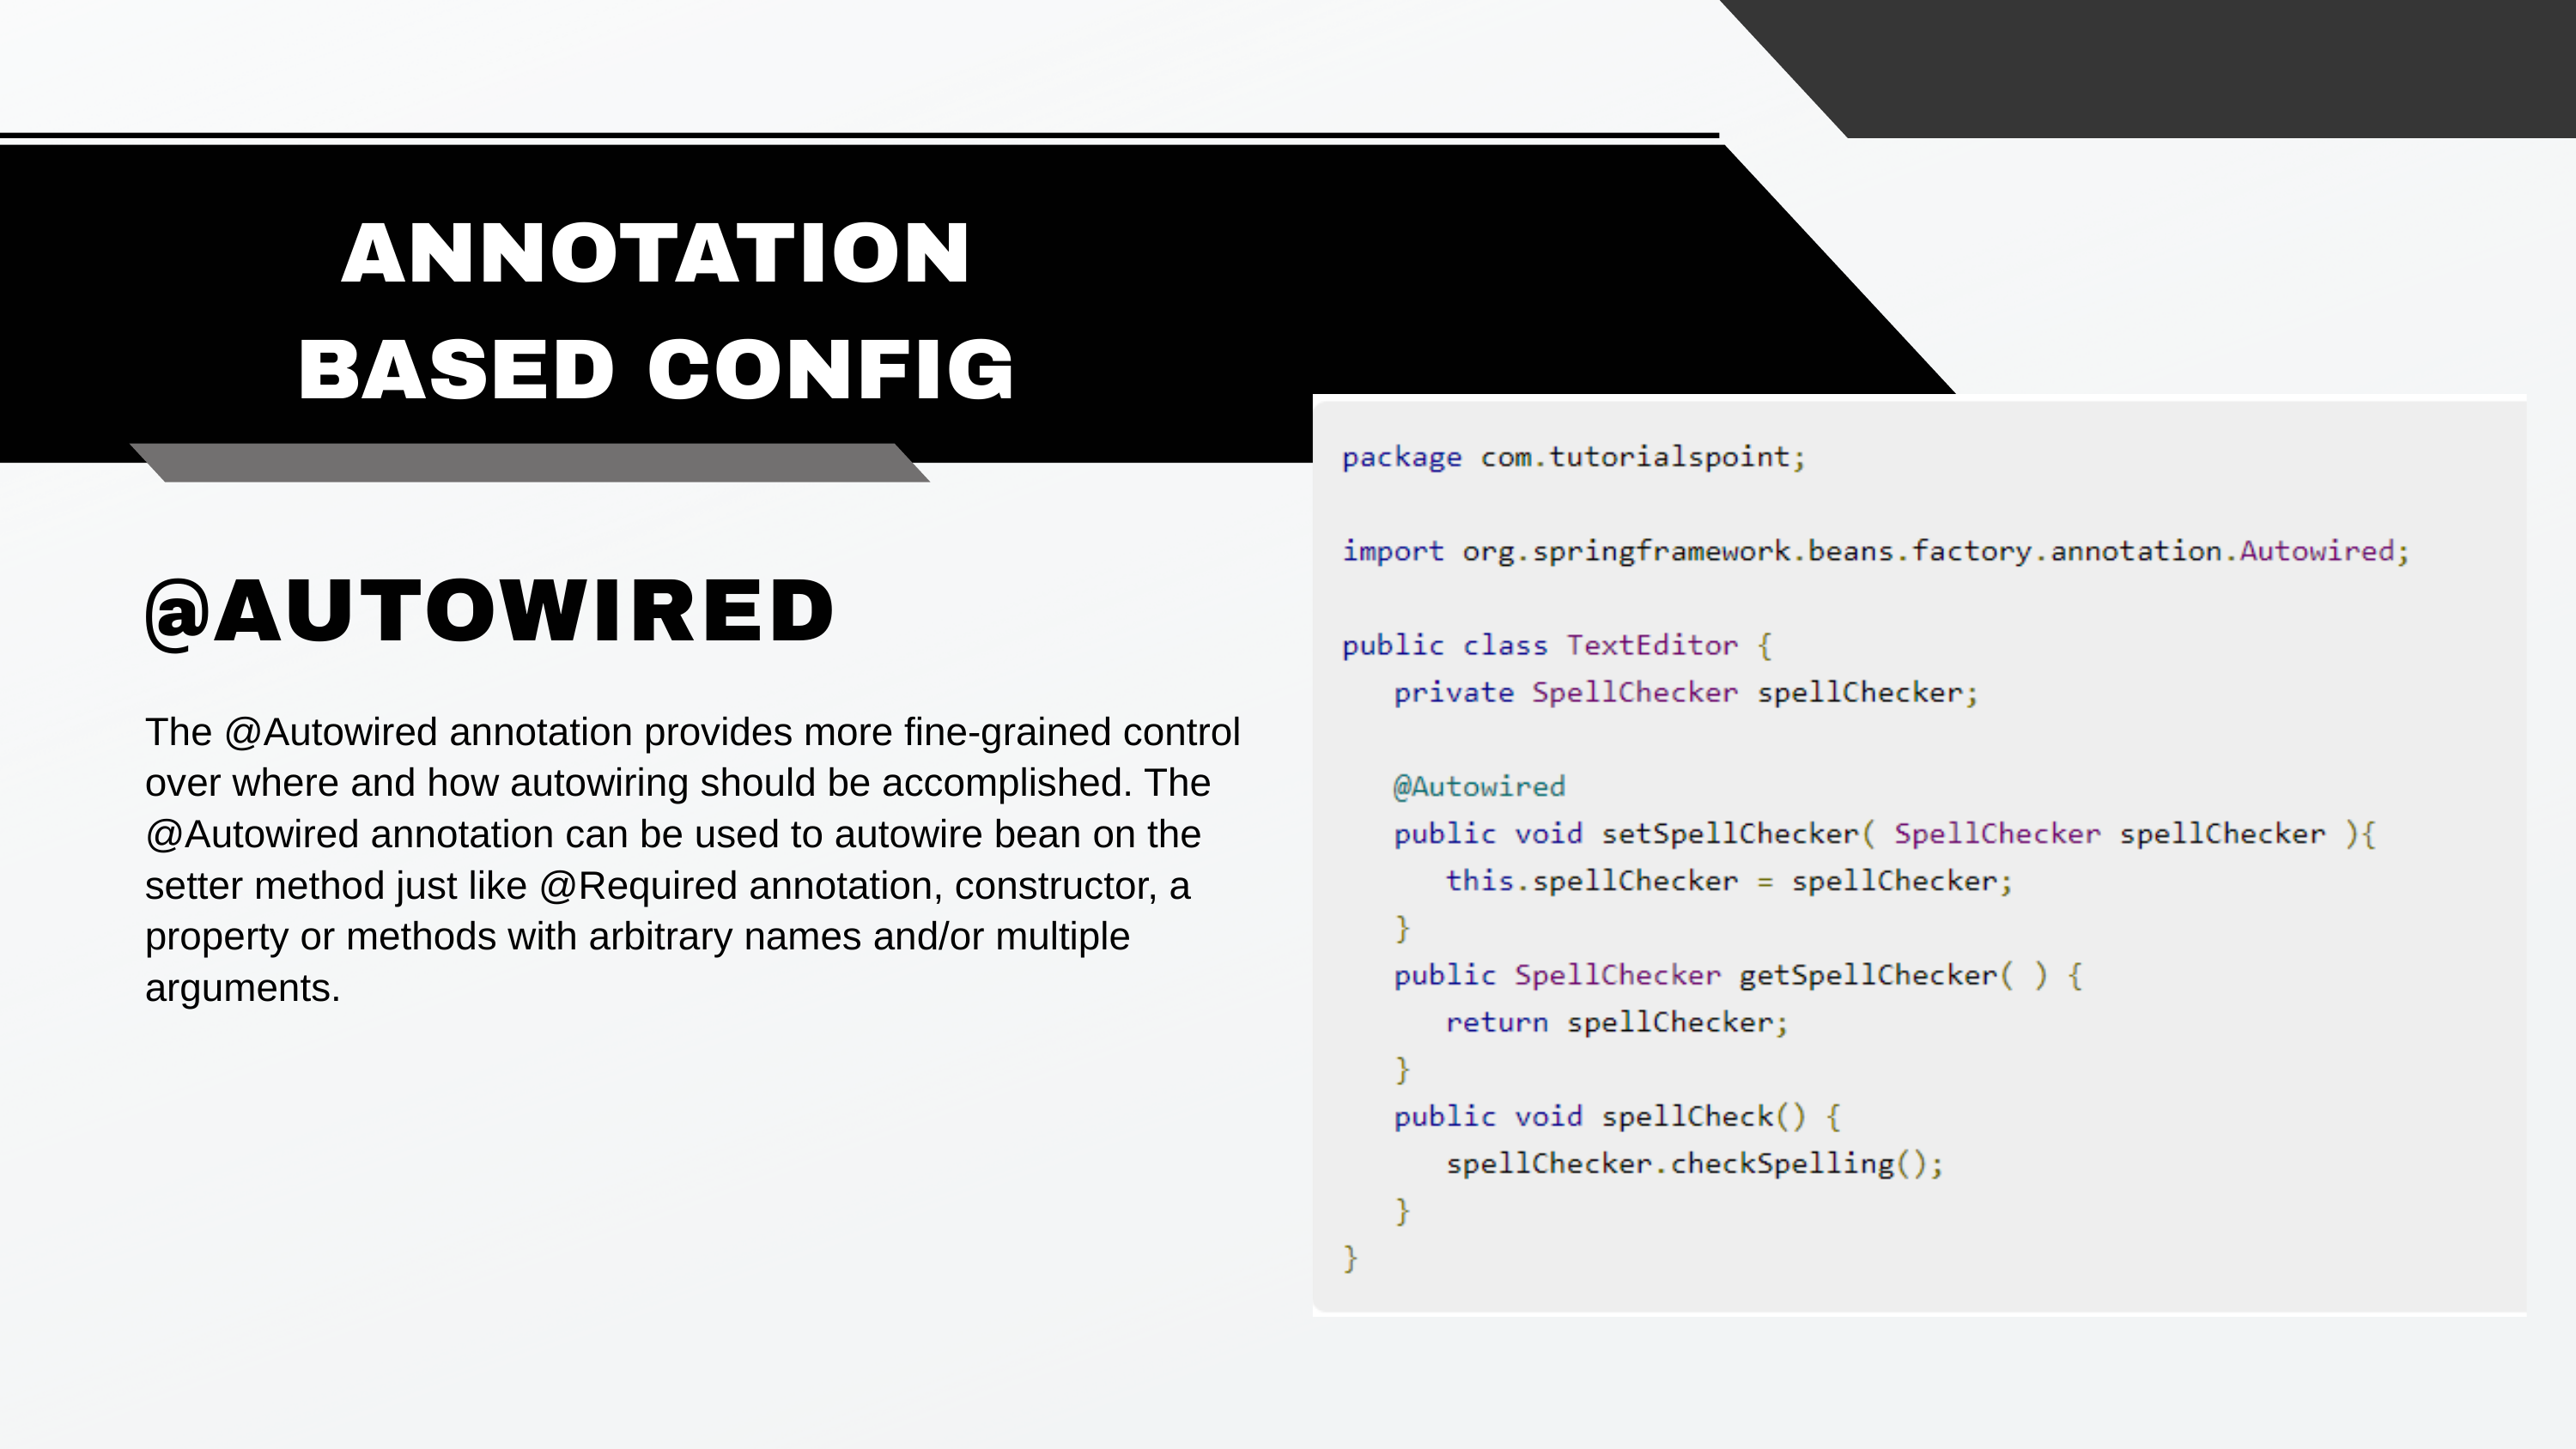

ANNOTATION BASED CONFIG

@AUTOWIRED
The @Autowired annotation provides more fine-grained control over where and how autowiring should be accomplished. The @Autowired annotation can be used to autowire bean on the setter method just like @Required annotation, constructor, a property or methods with arbitrary names and/or multiple arguments.